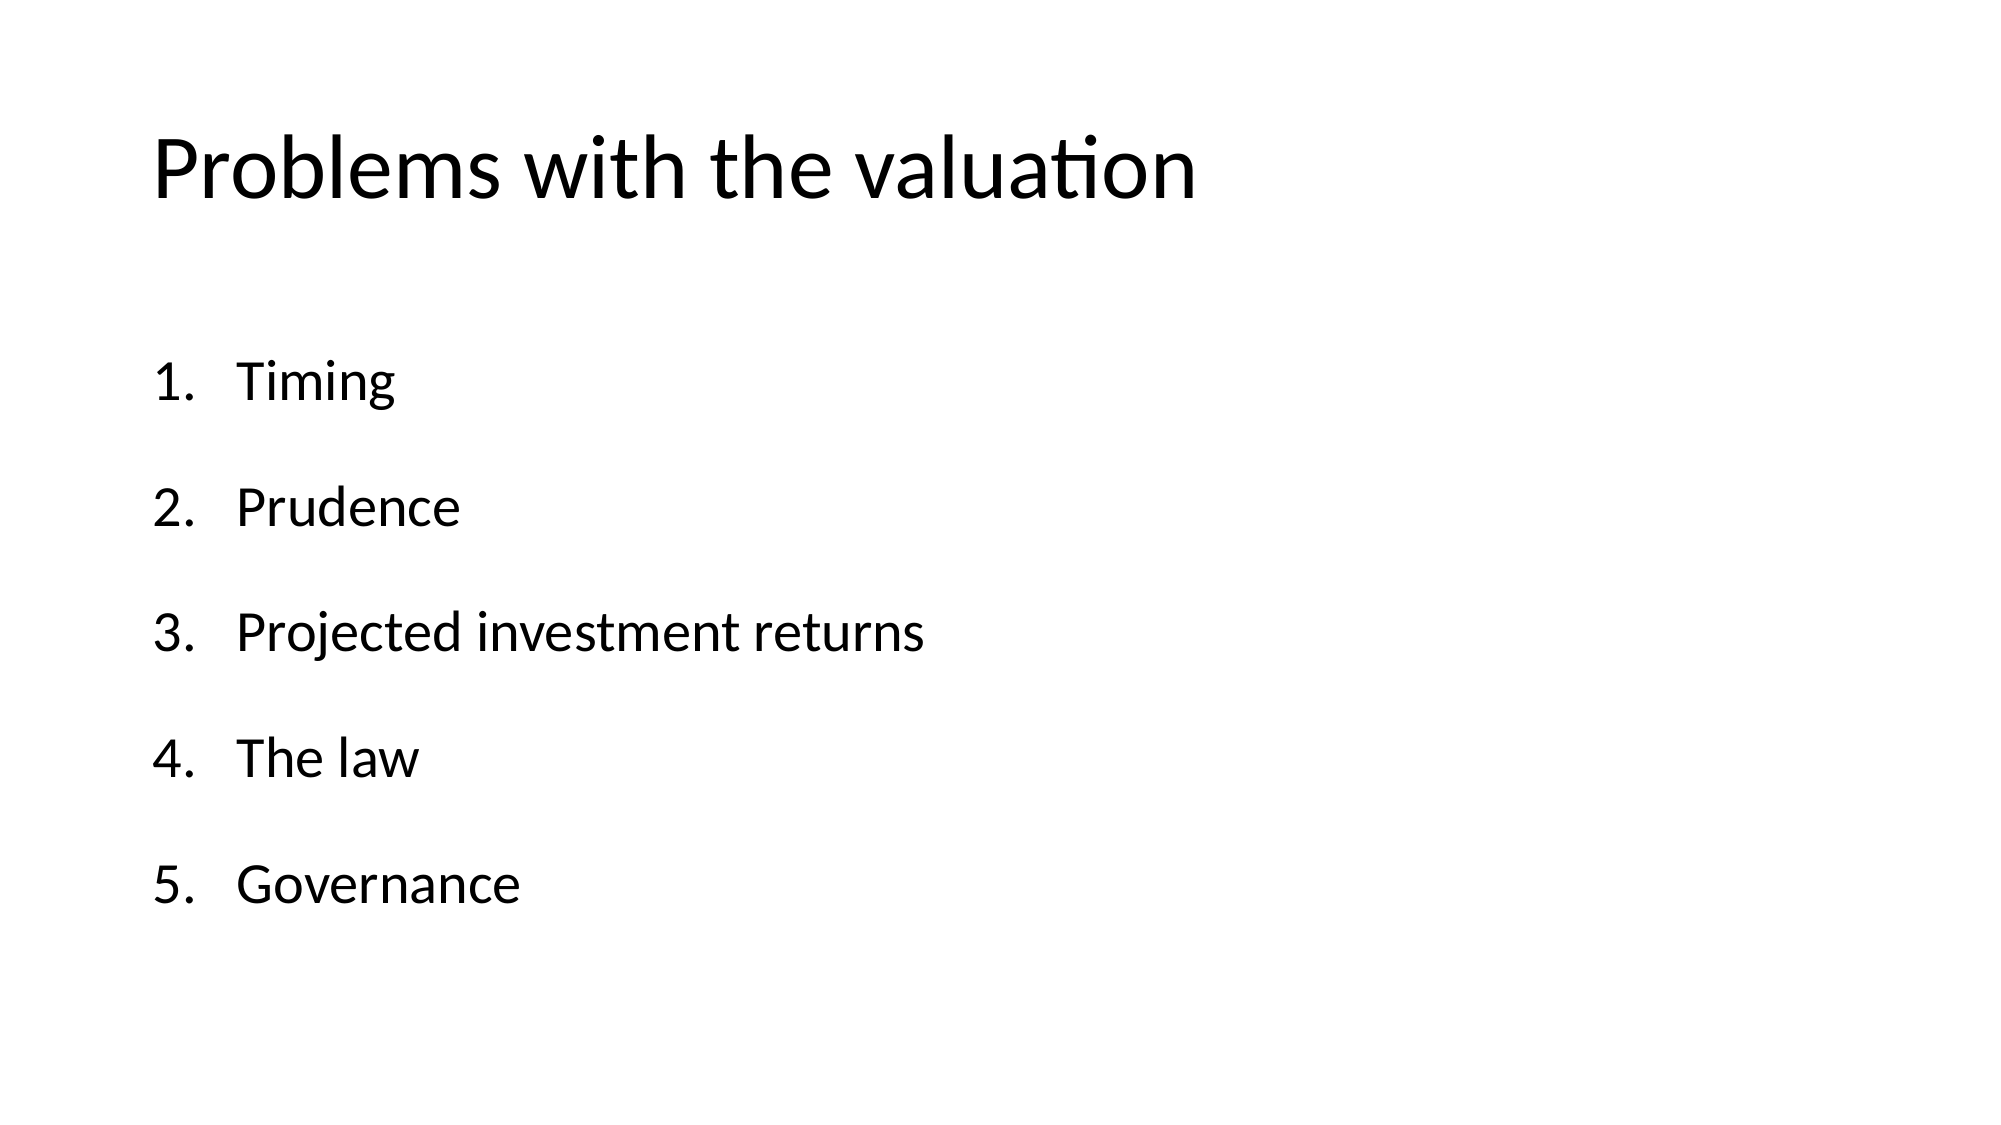

# Problems with the valuation
Timing
Prudence
Projected investment returns
The law
Governance